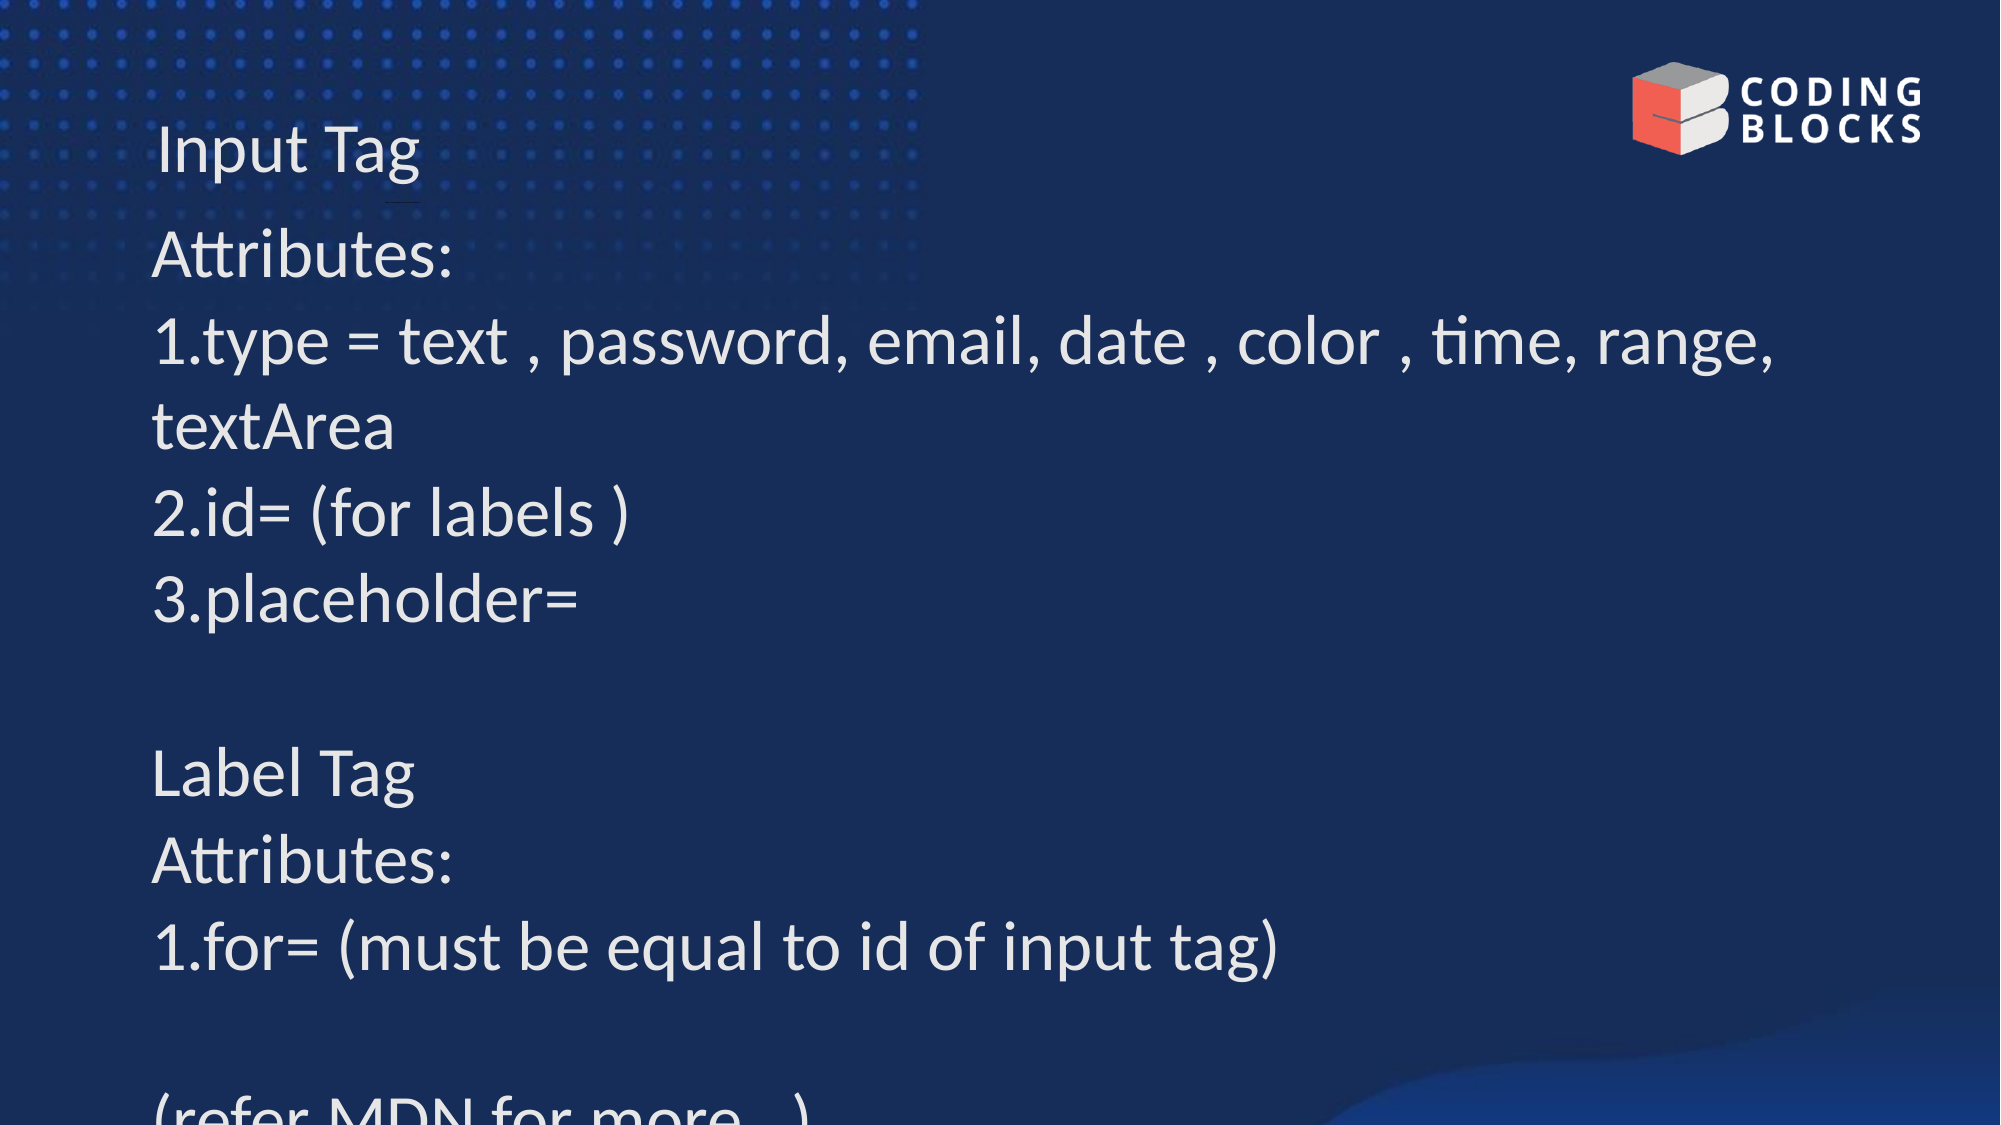

# Input Tag
https://www.google.com/search?q=flipkart
Attributes:
1.type = text , password, email, date , color , time, range, textArea
2.id= (for labels )
3.placeholder=

Label Tag
Attributes:
1.for= (must be equal to id of input tag)

(refer MDN for more…)